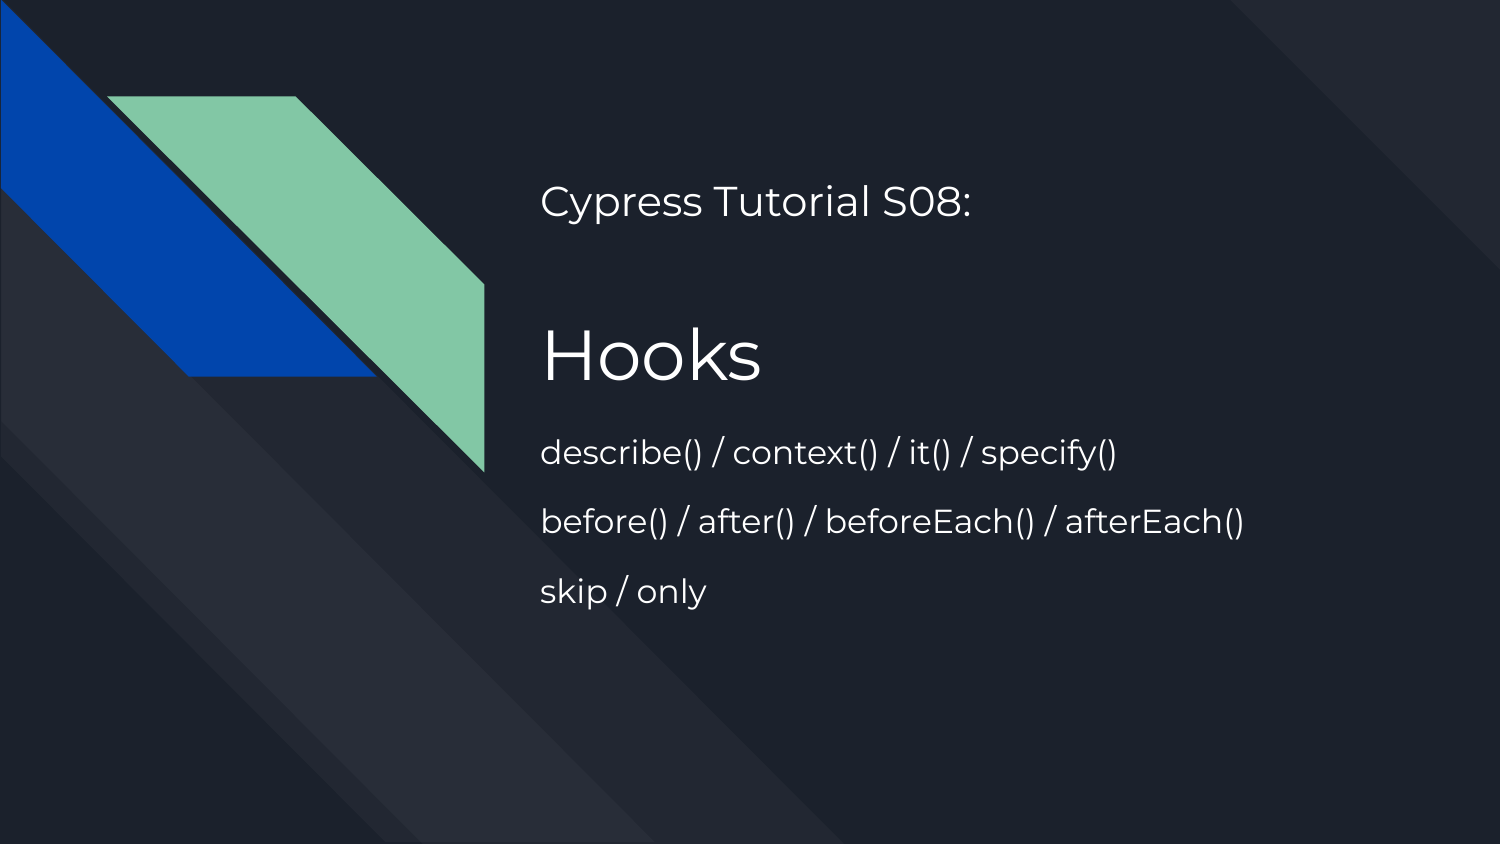

# Cypress Tutorial S08: Hooks
describe() / context() / it() / specify()
before() / after() / beforeEach() / afterEach()
skip / only